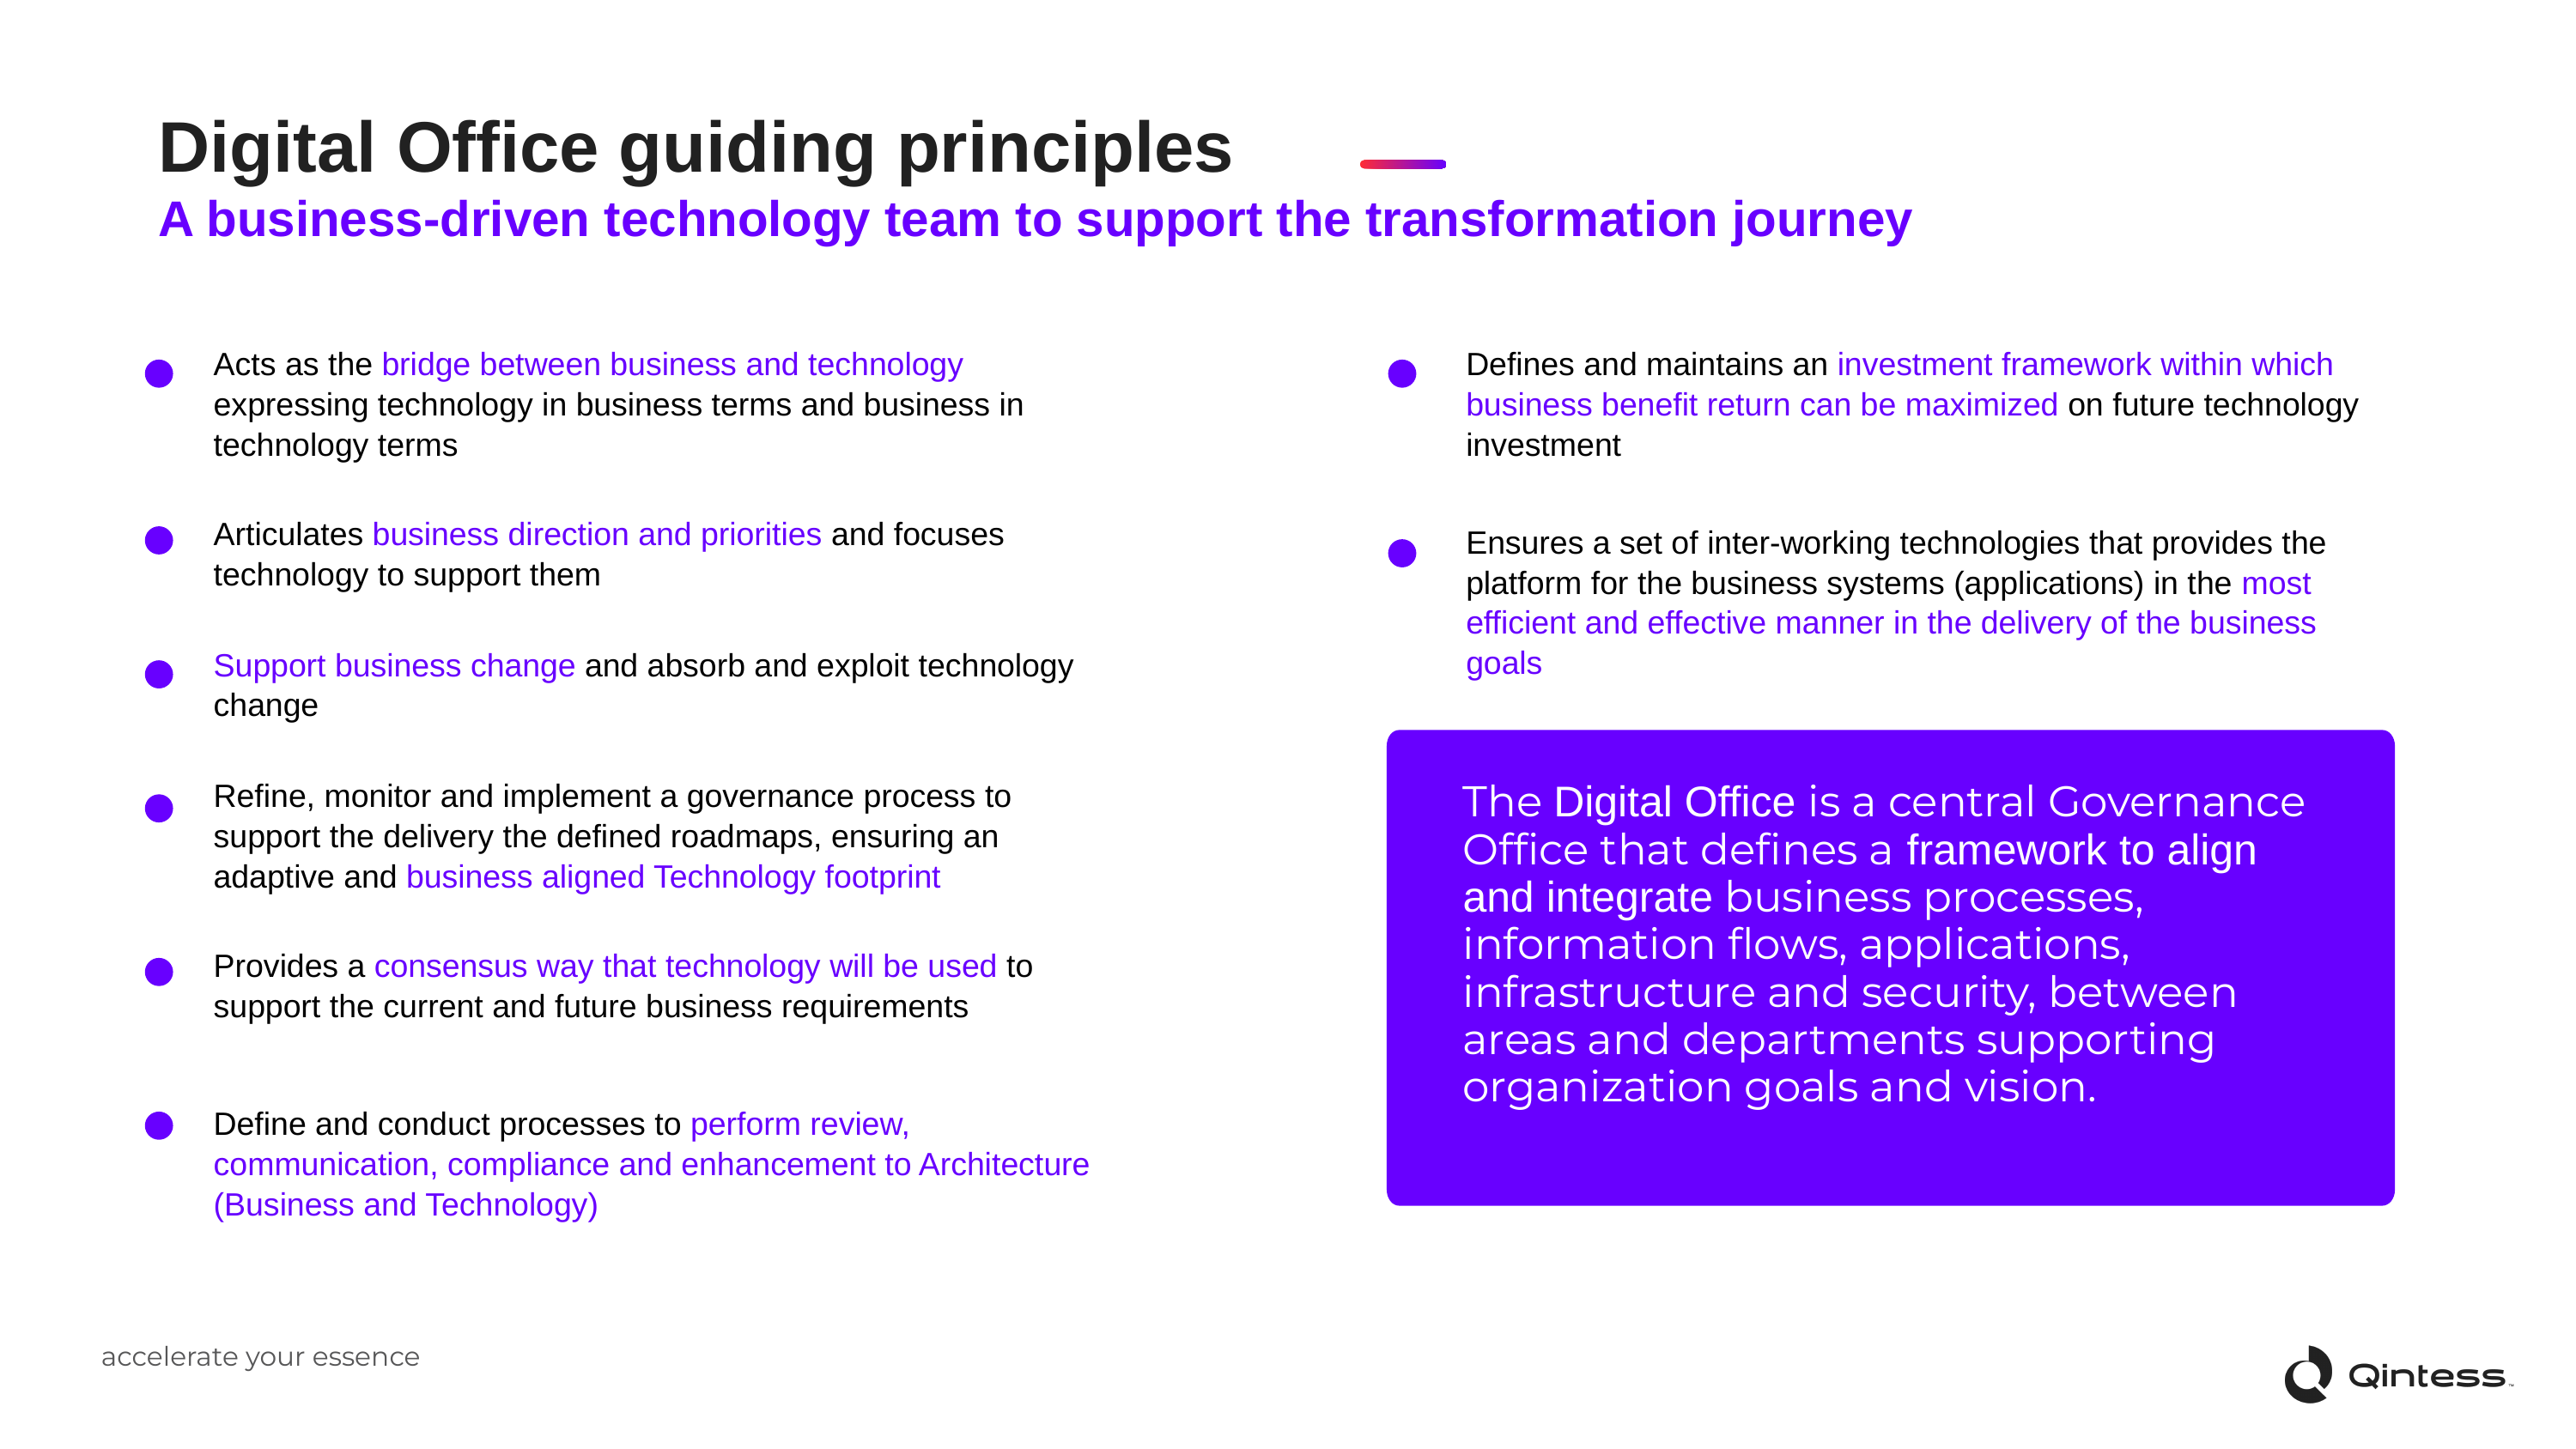

Digital Office guiding principles
A business-driven technology team to support the transformation journey​
​

Acts as the bridge between business and technology expressing technology in business terms and business in technology terms
Defines and maintains an investment framework within which business benefit return can be maximized on future technology investment​

Articulates business direction and priorities and focuses technology to support them​
Ensures a set of inter-working technologies that provides the platform for the business systems (applications) in the most efficient and effective manner in the delivery of the business goals​

Support business change and absorb and exploit technology change​

Refine, monitor and implement a governance process to support the delivery the defined roadmaps, ensuring an adaptive and business aligned Technology footprint​
The Digital Office is a central Governance Office that defines a framework to align and integrate business processes, information flows, applications, infrastructure and security, between areas and departments supporting organization goals and vision.​​​

Provides a consensus way that technology will be used to support the current and future business requirements​

Define and conduct processes to perform review, communication, compliance and enhancement to Architecture (Business and Technology)​